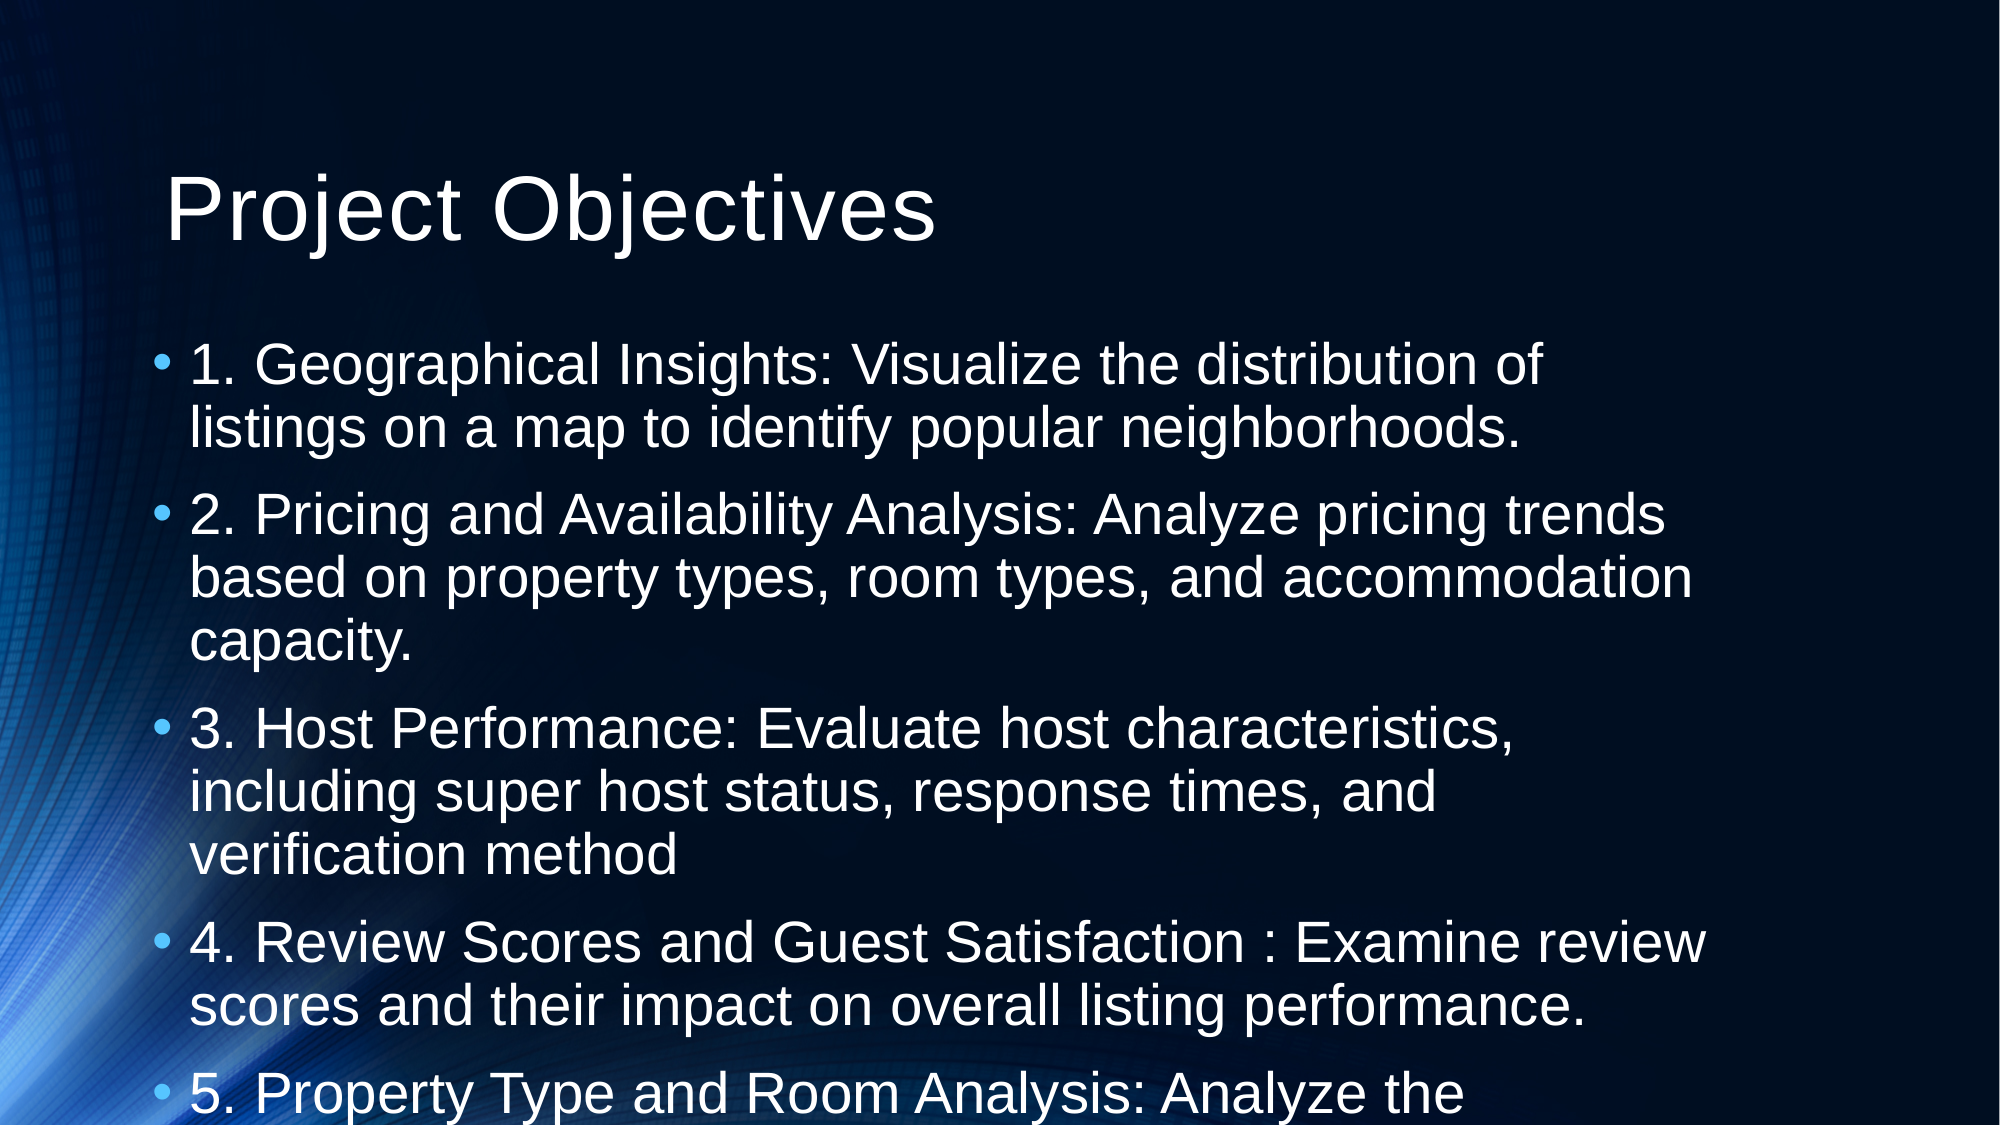

# Project Objectives

1. Geographical Insights: Visualize the distribution of listings on a map to identify popular neighborhoods.
2. Pricing and Availability Analysis: Analyze pricing trends based on property types, room types, and accommodation capacity.
3. Host Performance: Evaluate host characteristics, including super host status, response times, and verification method
4. Review Scores and Guest Satisfaction : Examine review scores and their impact on overall listing performance.
5. Property Type and Room Analysis: Analyze the distribution of property types and room types.